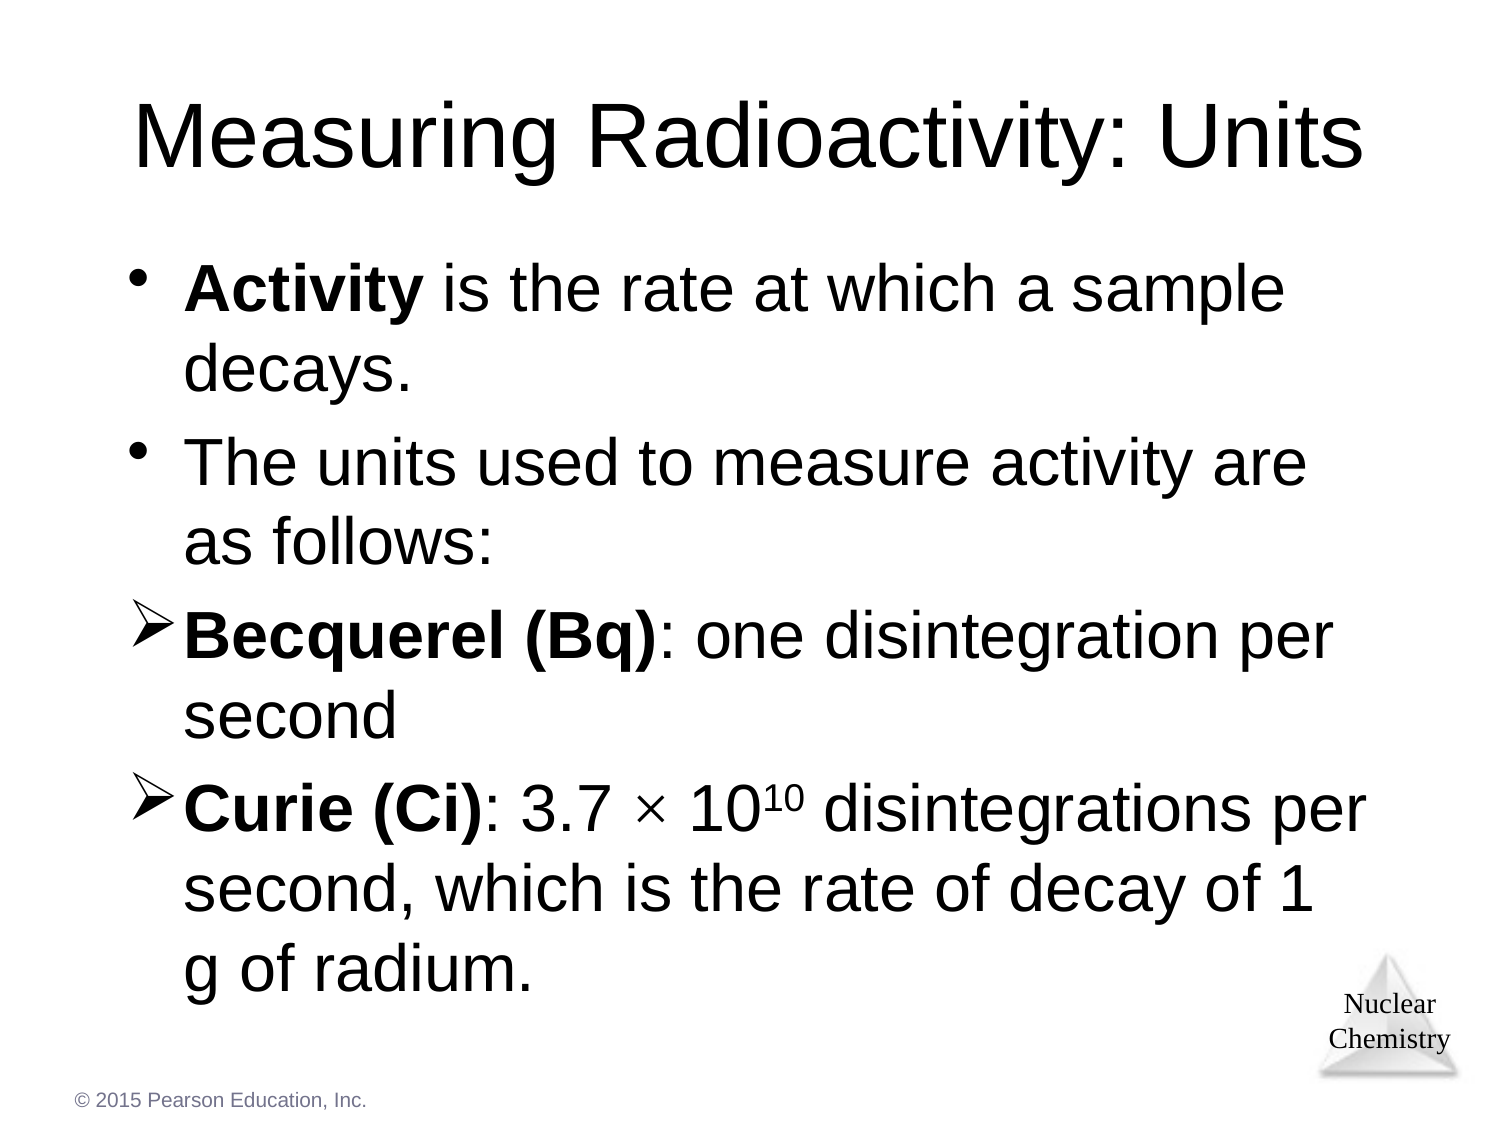

# Measuring Radioactivity: Units
Activity is the rate at which a sample decays.
The units used to measure activity are as follows:
Becquerel (Bq): one disintegration per second
Curie (Ci): 3.7 × 1010 disintegrations per second, which is the rate of decay of 1 g of radium.